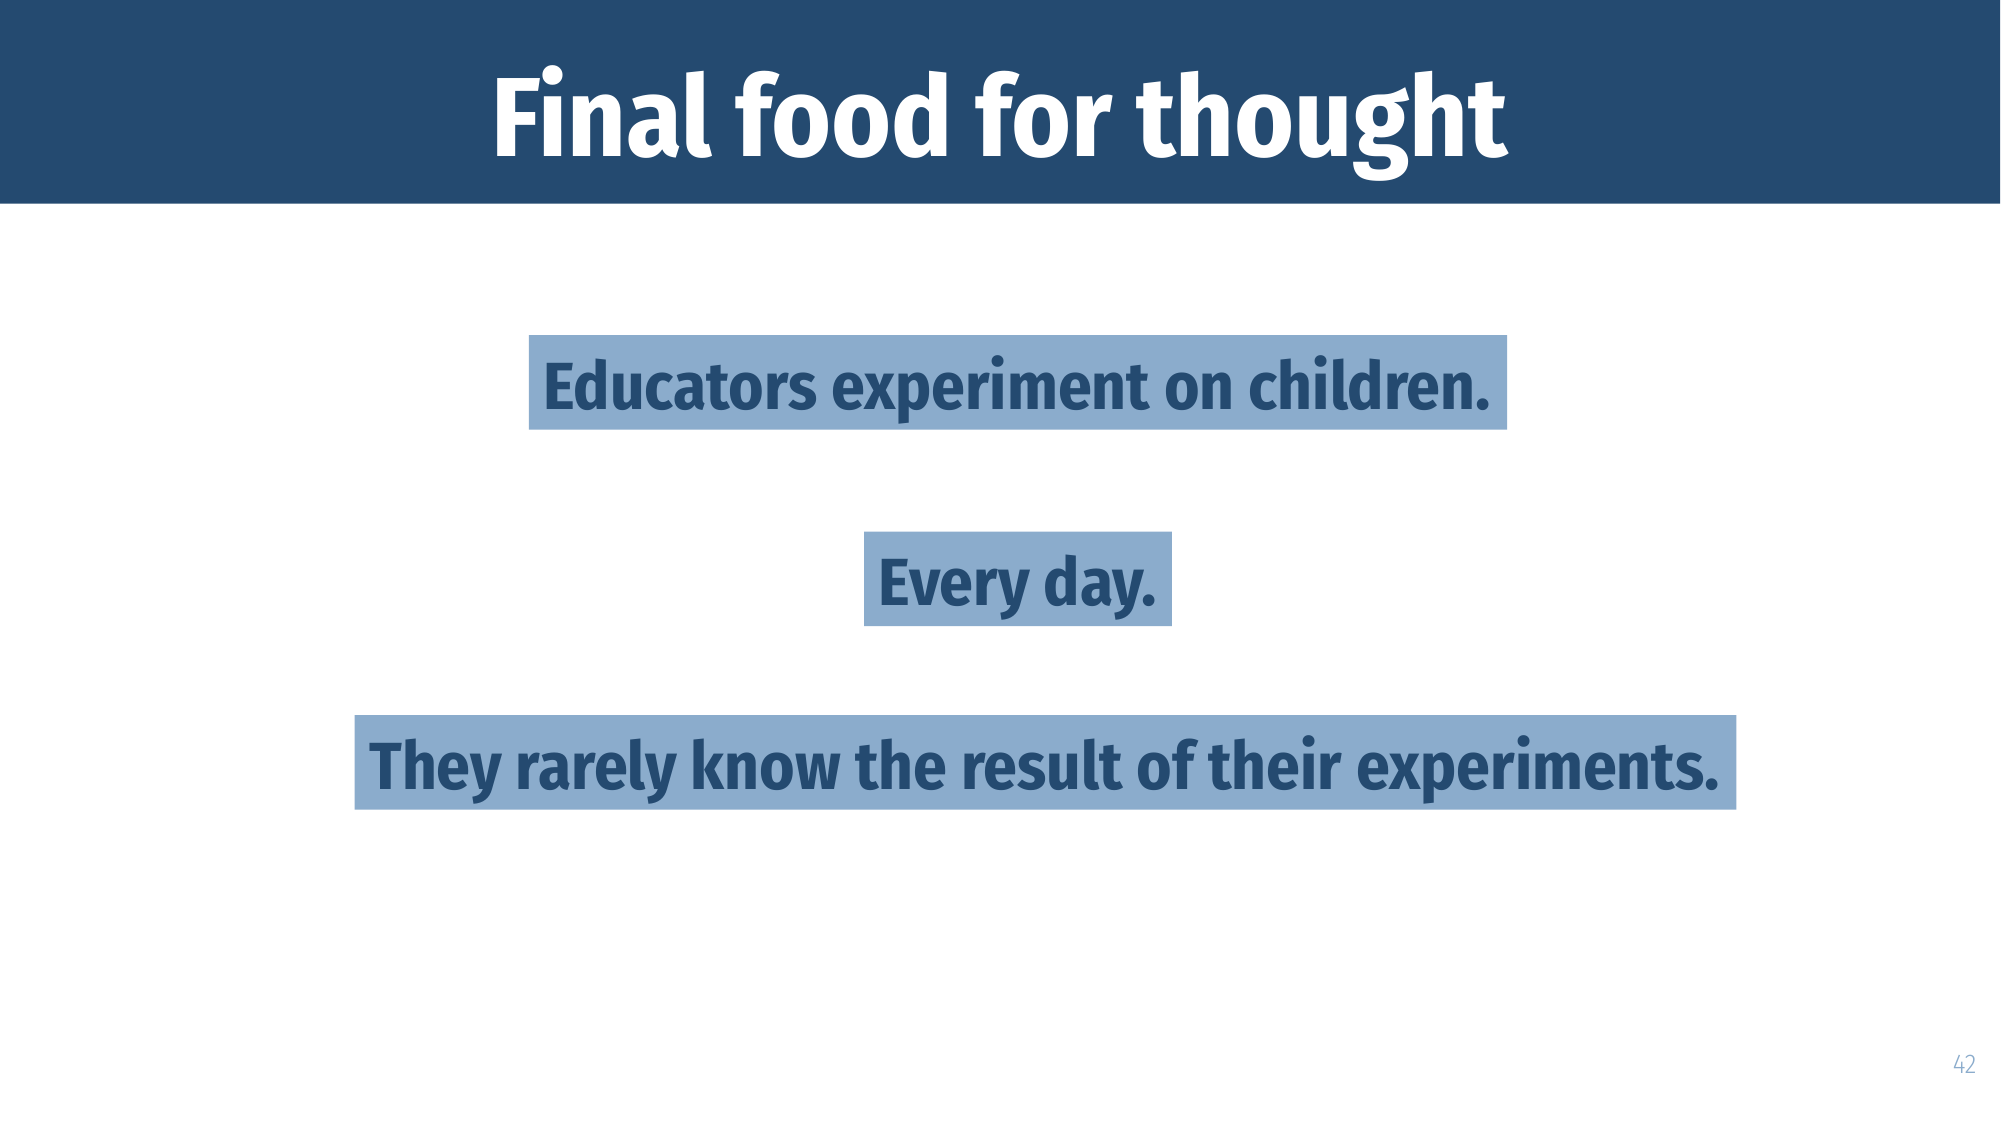

# Final food for thought
Educators experiment on children.
Every day.
They rarely know the result of their experiments.
42